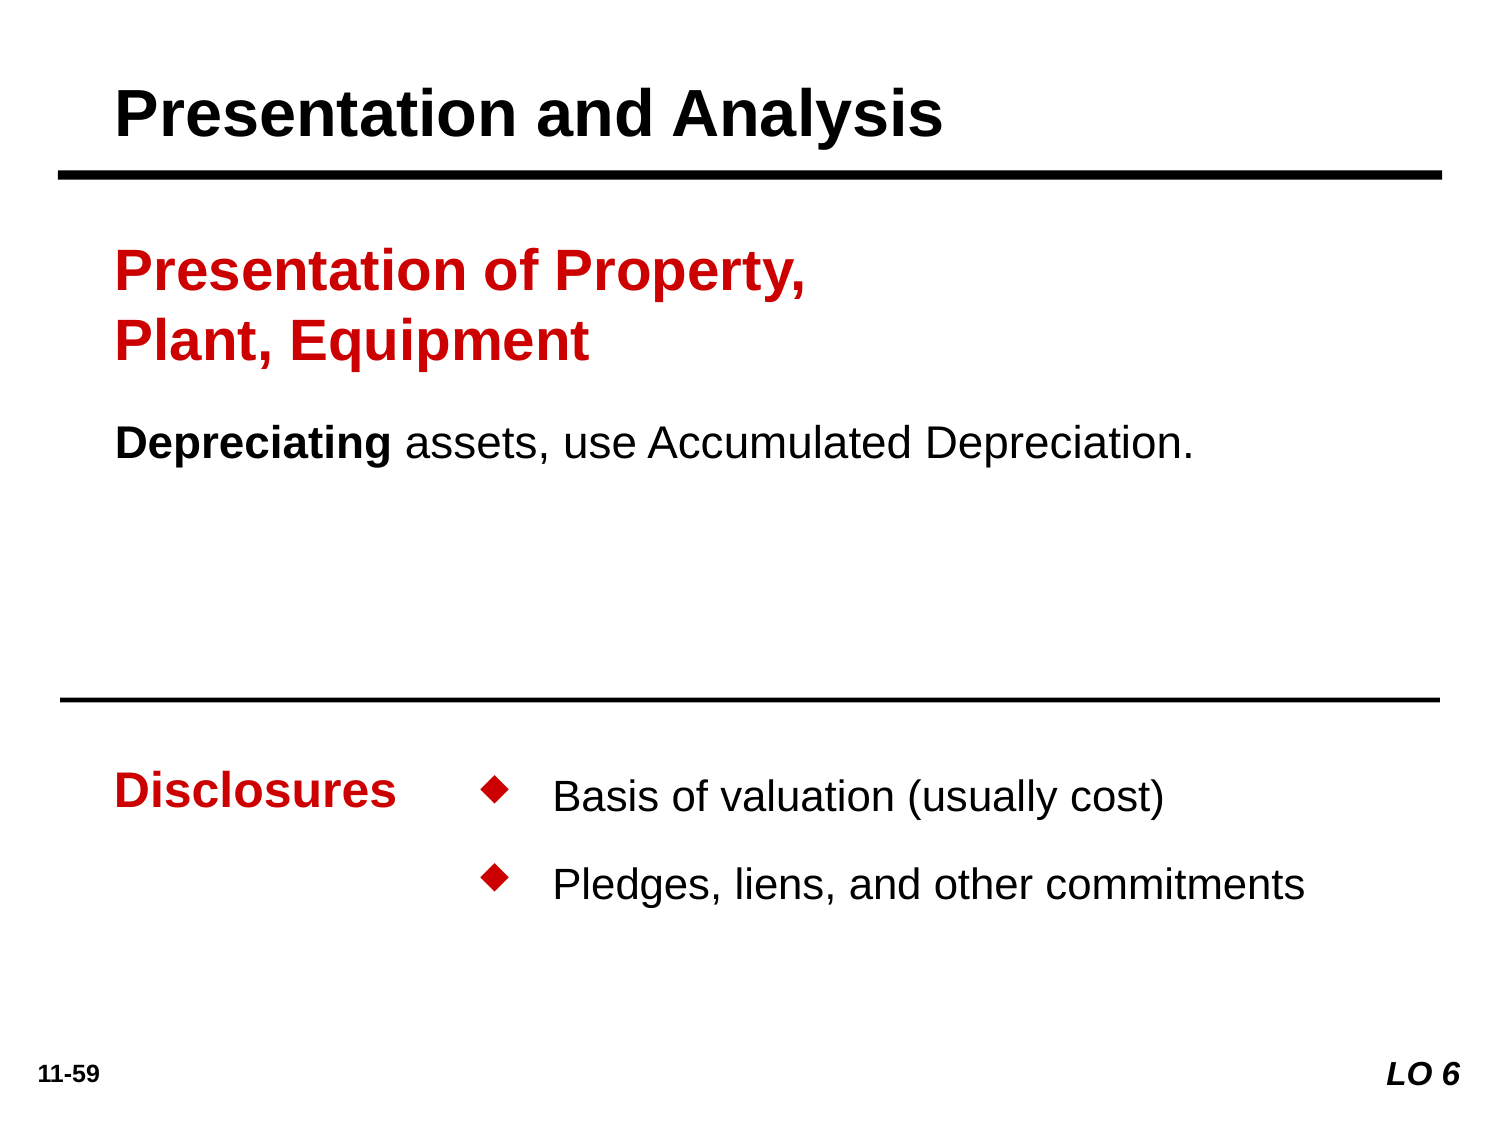

Presentation and Analysis

Presentation of Property,
Plant, Equipment
Depreciating assets, use Accumulated Depreciation.

Disclosures
Basis of valuation (usually cost)
Pledges, liens, and other commitments
LO 6